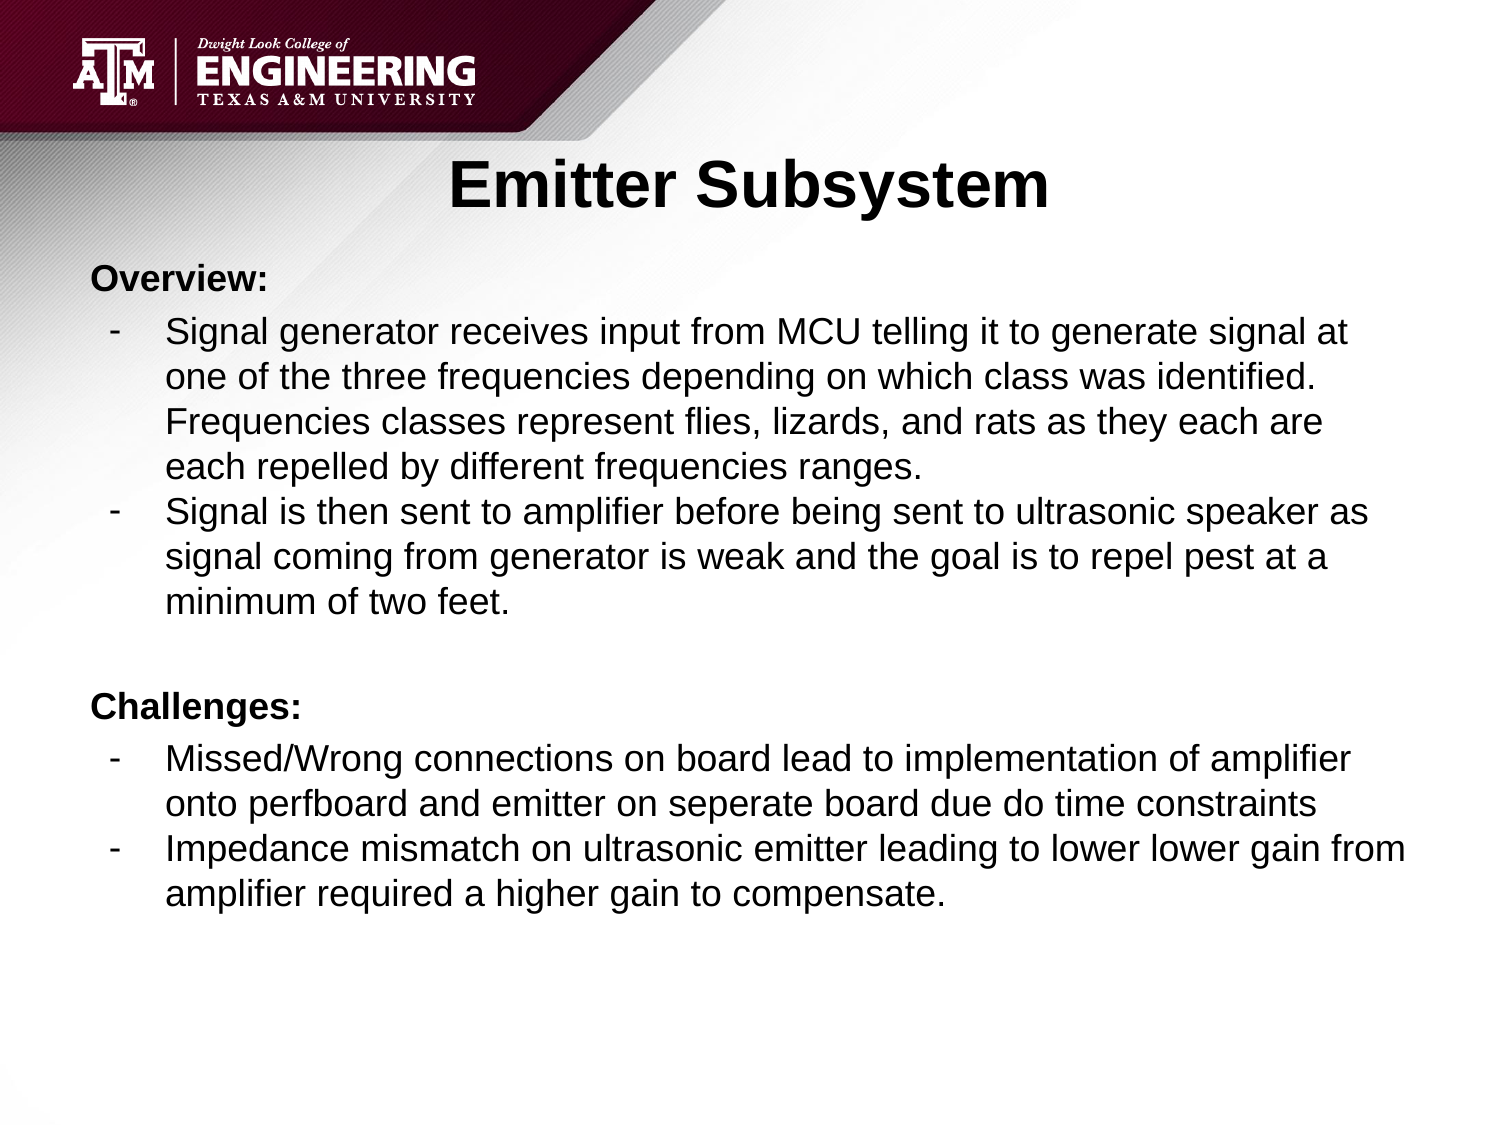

# Emitter Subsystem
Overview:
Signal generator receives input from MCU telling it to generate signal at one of the three frequencies depending on which class was identified. Frequencies classes represent flies, lizards, and rats as they each are each repelled by different frequencies ranges.
Signal is then sent to amplifier before being sent to ultrasonic speaker as signal coming from generator is weak and the goal is to repel pest at a minimum of two feet.

Challenges:
Missed/Wrong connections on board lead to implementation of amplifier onto perfboard and emitter on seperate board due do time constraints
Impedance mismatch on ultrasonic emitter leading to lower lower gain from amplifier required a higher gain to compensate.